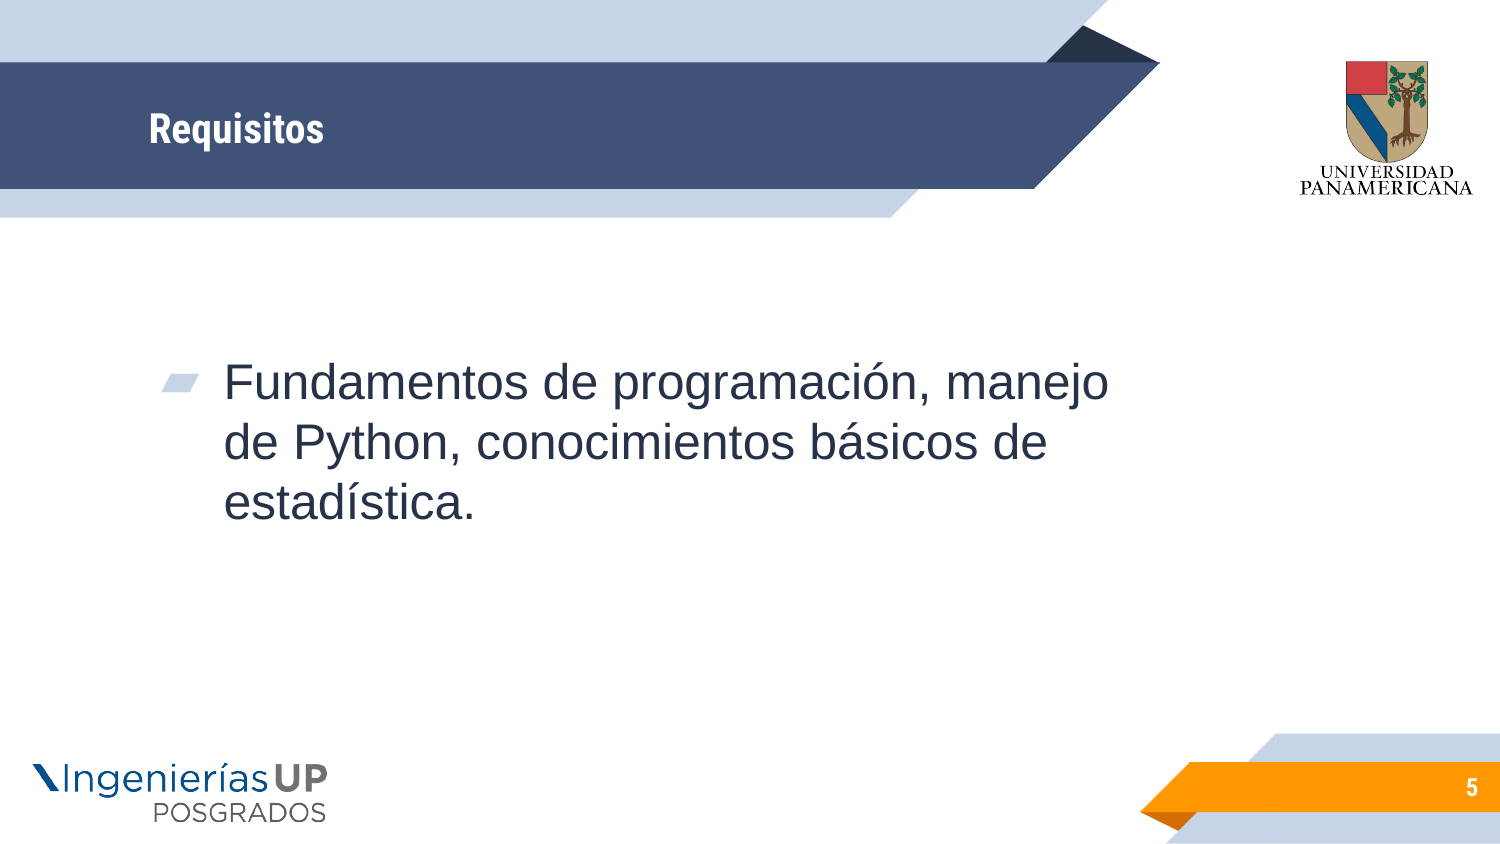

# Requisitos
Fundamentos de programación, manejo de Python, conocimientos básicos de estadística.

5